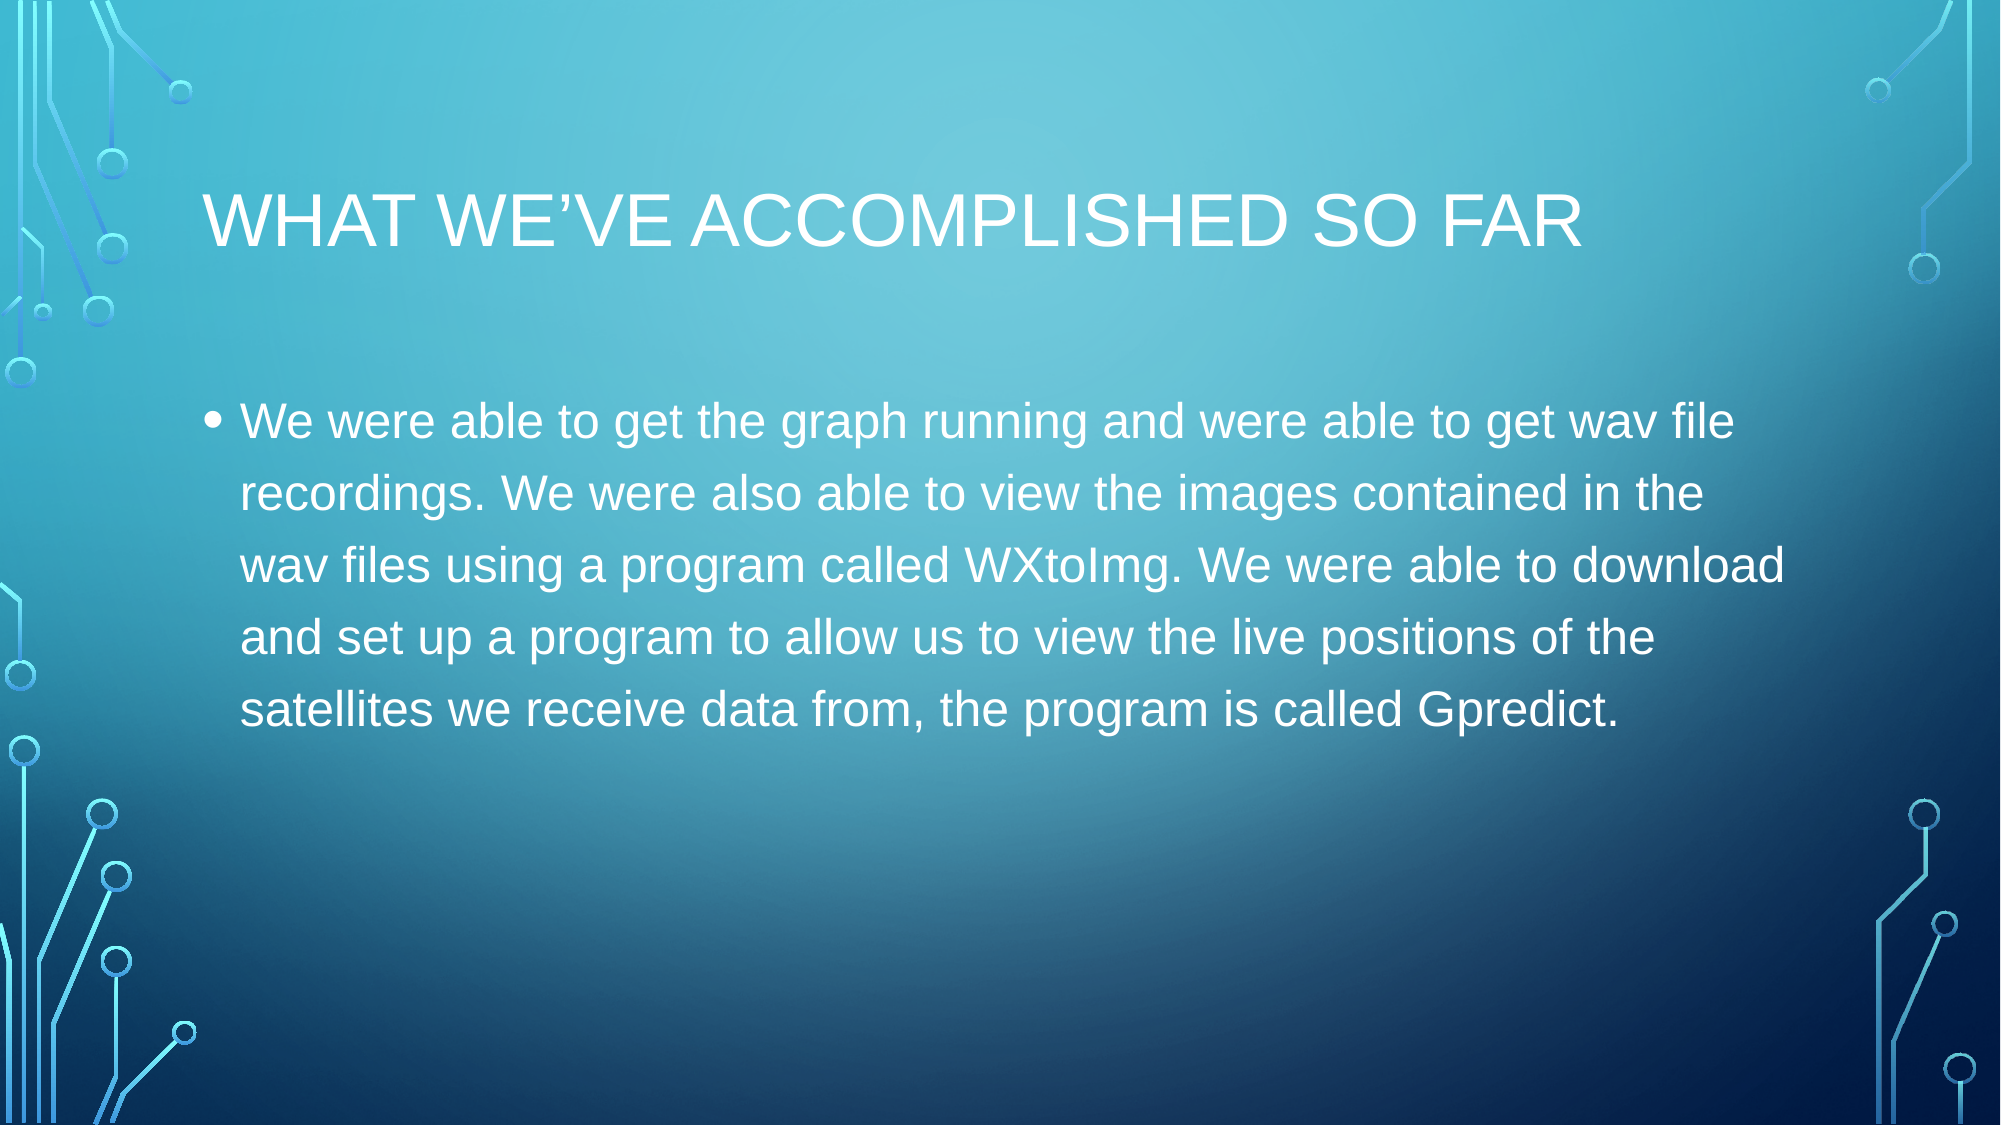

# What we’ve accomplished so far
We were able to get the graph running and were able to get wav file recordings. We were also able to view the images contained in the wav files using a program called WXtoImg. We were able to download and set up a program to allow us to view the live positions of the satellites we receive data from, the program is called Gpredict.